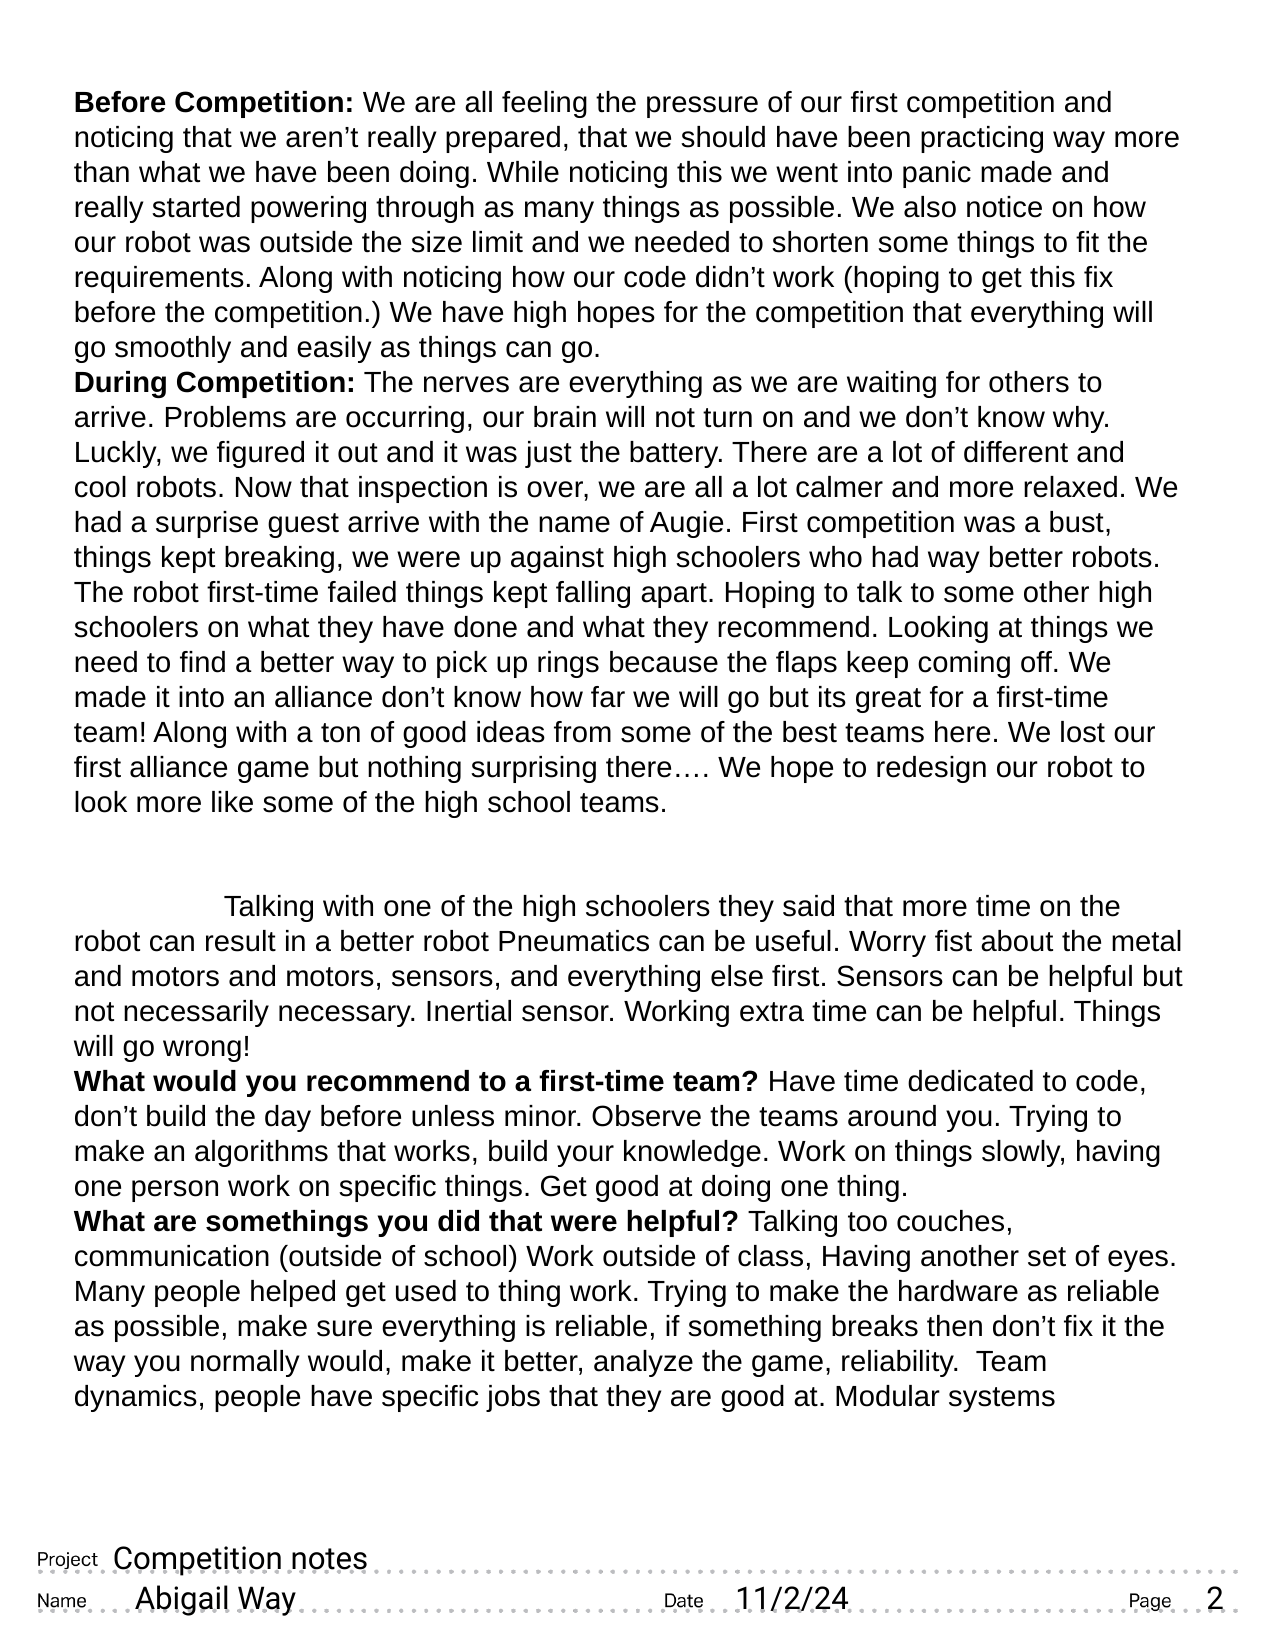

Before Competition: We are all feeling the pressure of our first competition and noticing that we aren’t really prepared, that we should have been practicing way more than what we have been doing. While noticing this we went into panic made and really started powering through as many things as possible. We also notice on how our robot was outside the size limit and we needed to shorten some things to fit the requirements. Along with noticing how our code didn’t work (hoping to get this fix before the competition.) We have high hopes for the competition that everything will go smoothly and easily as things can go.
During Competition: The nerves are everything as we are waiting for others to arrive. Problems are occurring, our brain will not turn on and we don’t know why. Luckly, we figured it out and it was just the battery. There are a lot of different and cool robots. Now that inspection is over, we are all a lot calmer and more relaxed. We had a surprise guest arrive with the name of Augie. First competition was a bust, things kept breaking, we were up against high schoolers who had way better robots. The robot first-time failed things kept falling apart. Hoping to talk to some other high schoolers on what they have done and what they recommend. Looking at things we need to find a better way to pick up rings because the flaps keep coming off. We made it into an alliance don’t know how far we will go but its great for a first-time team! Along with a ton of good ideas from some of the best teams here. We lost our first alliance game but nothing surprising there…. We hope to redesign our robot to look more like some of the high school teams.

	Talking with one of the high schoolers they said that more time on the robot can result in a better robot Pneumatics can be useful. Worry fist about the metal and motors and motors, sensors, and everything else first. Sensors can be helpful but not necessarily necessary. Inertial sensor. Working extra time can be helpful. Things will go wrong!
What would you recommend to a first-time team? Have time dedicated to code, don’t build the day before unless minor. Observe the teams around you. Trying to make an algorithms that works, build your knowledge. Work on things slowly, having one person work on specific things. Get good at doing one thing.
What are somethings you did that were helpful? Talking too couches, communication (outside of school) Work outside of class, Having another set of eyes. Many people helped get used to thing work. Trying to make the hardware as reliable as possible, make sure everything is reliable, if something breaks then don’t fix it the way you normally would, make it better, analyze the game, reliability.  Team dynamics, people have specific jobs that they are good at. Modular systems
# Competition notes
11/2/24
2
Abigail Way